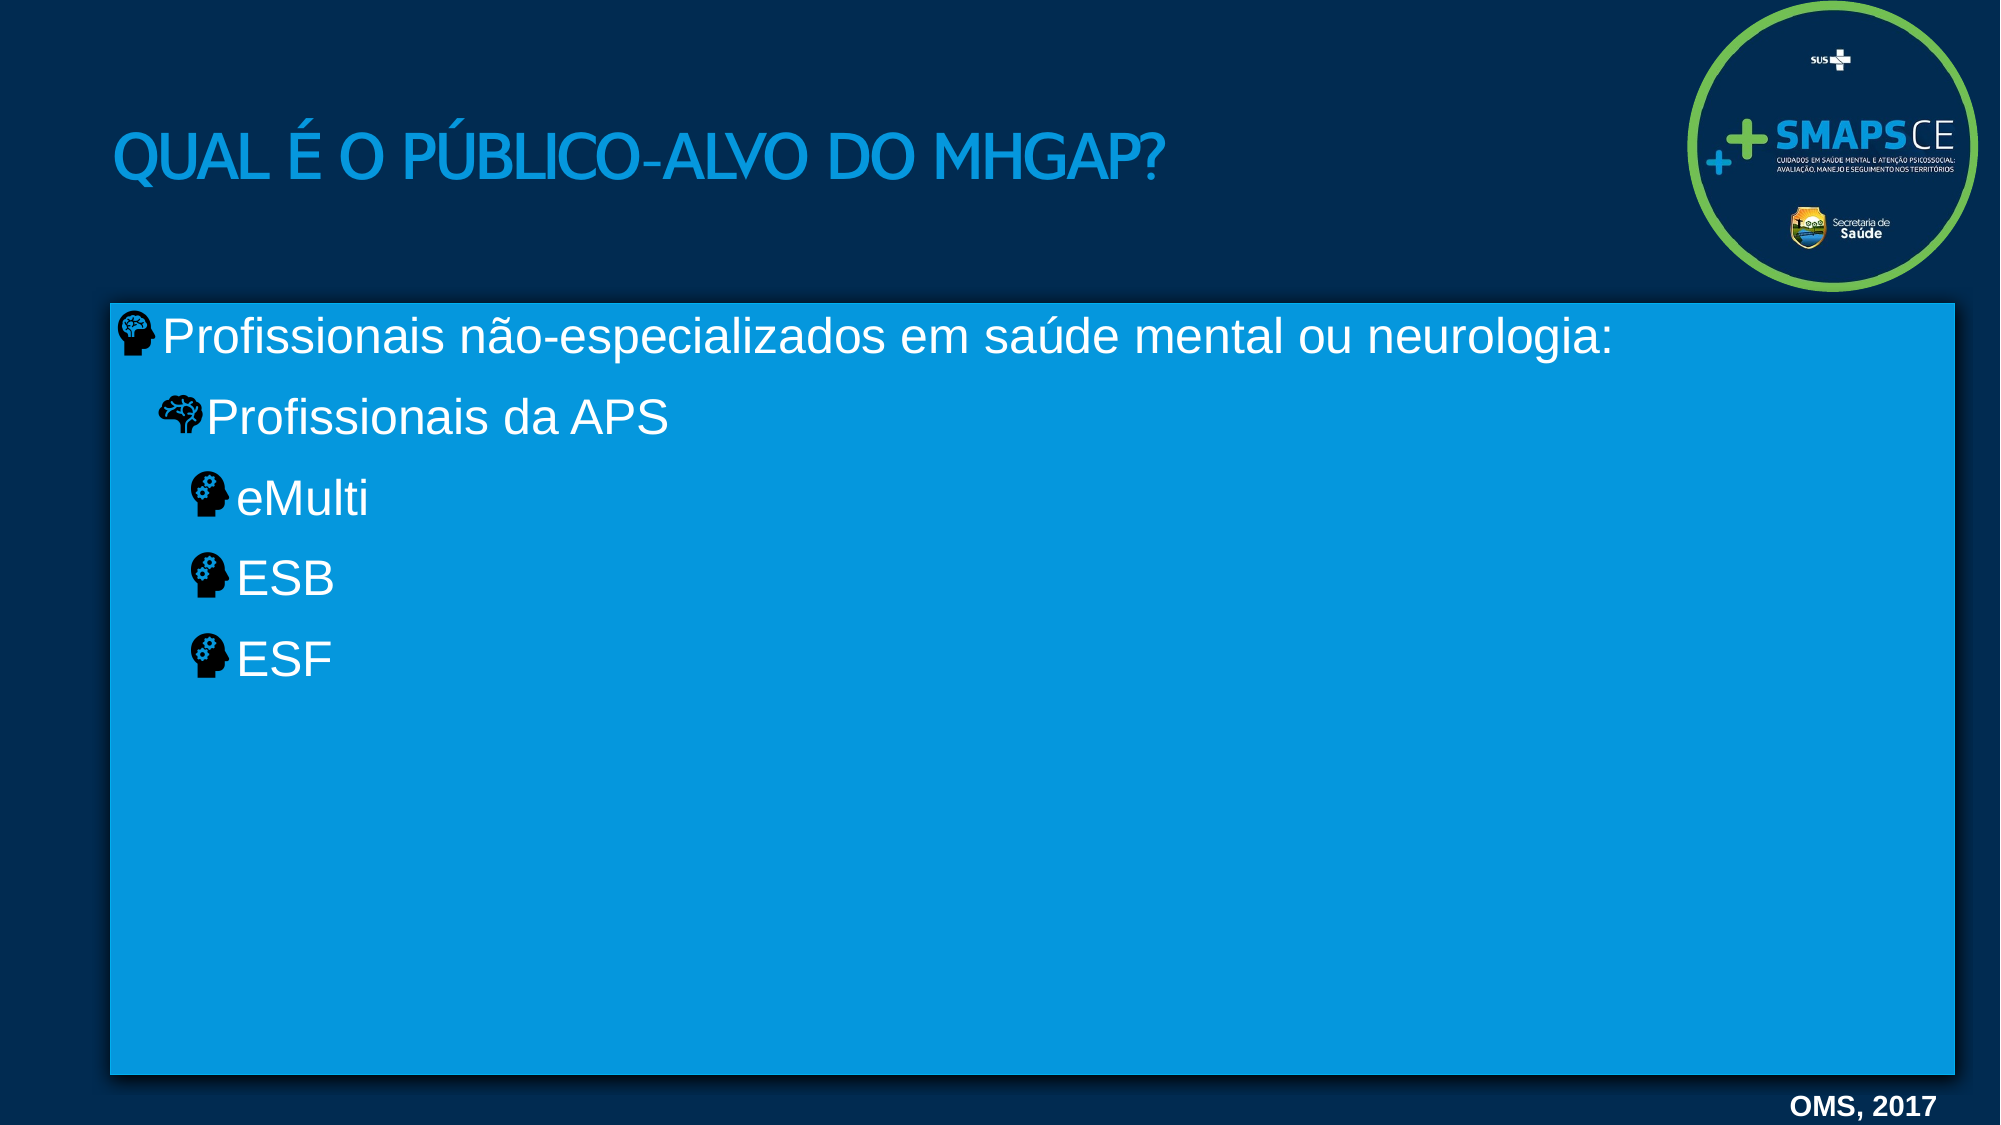

# Qual é o público-alvo do mhGAP?
Profissionais não-especializados em saúde mental ou neurologia:
Profissionais da APS
eMulti
ESB
ESF